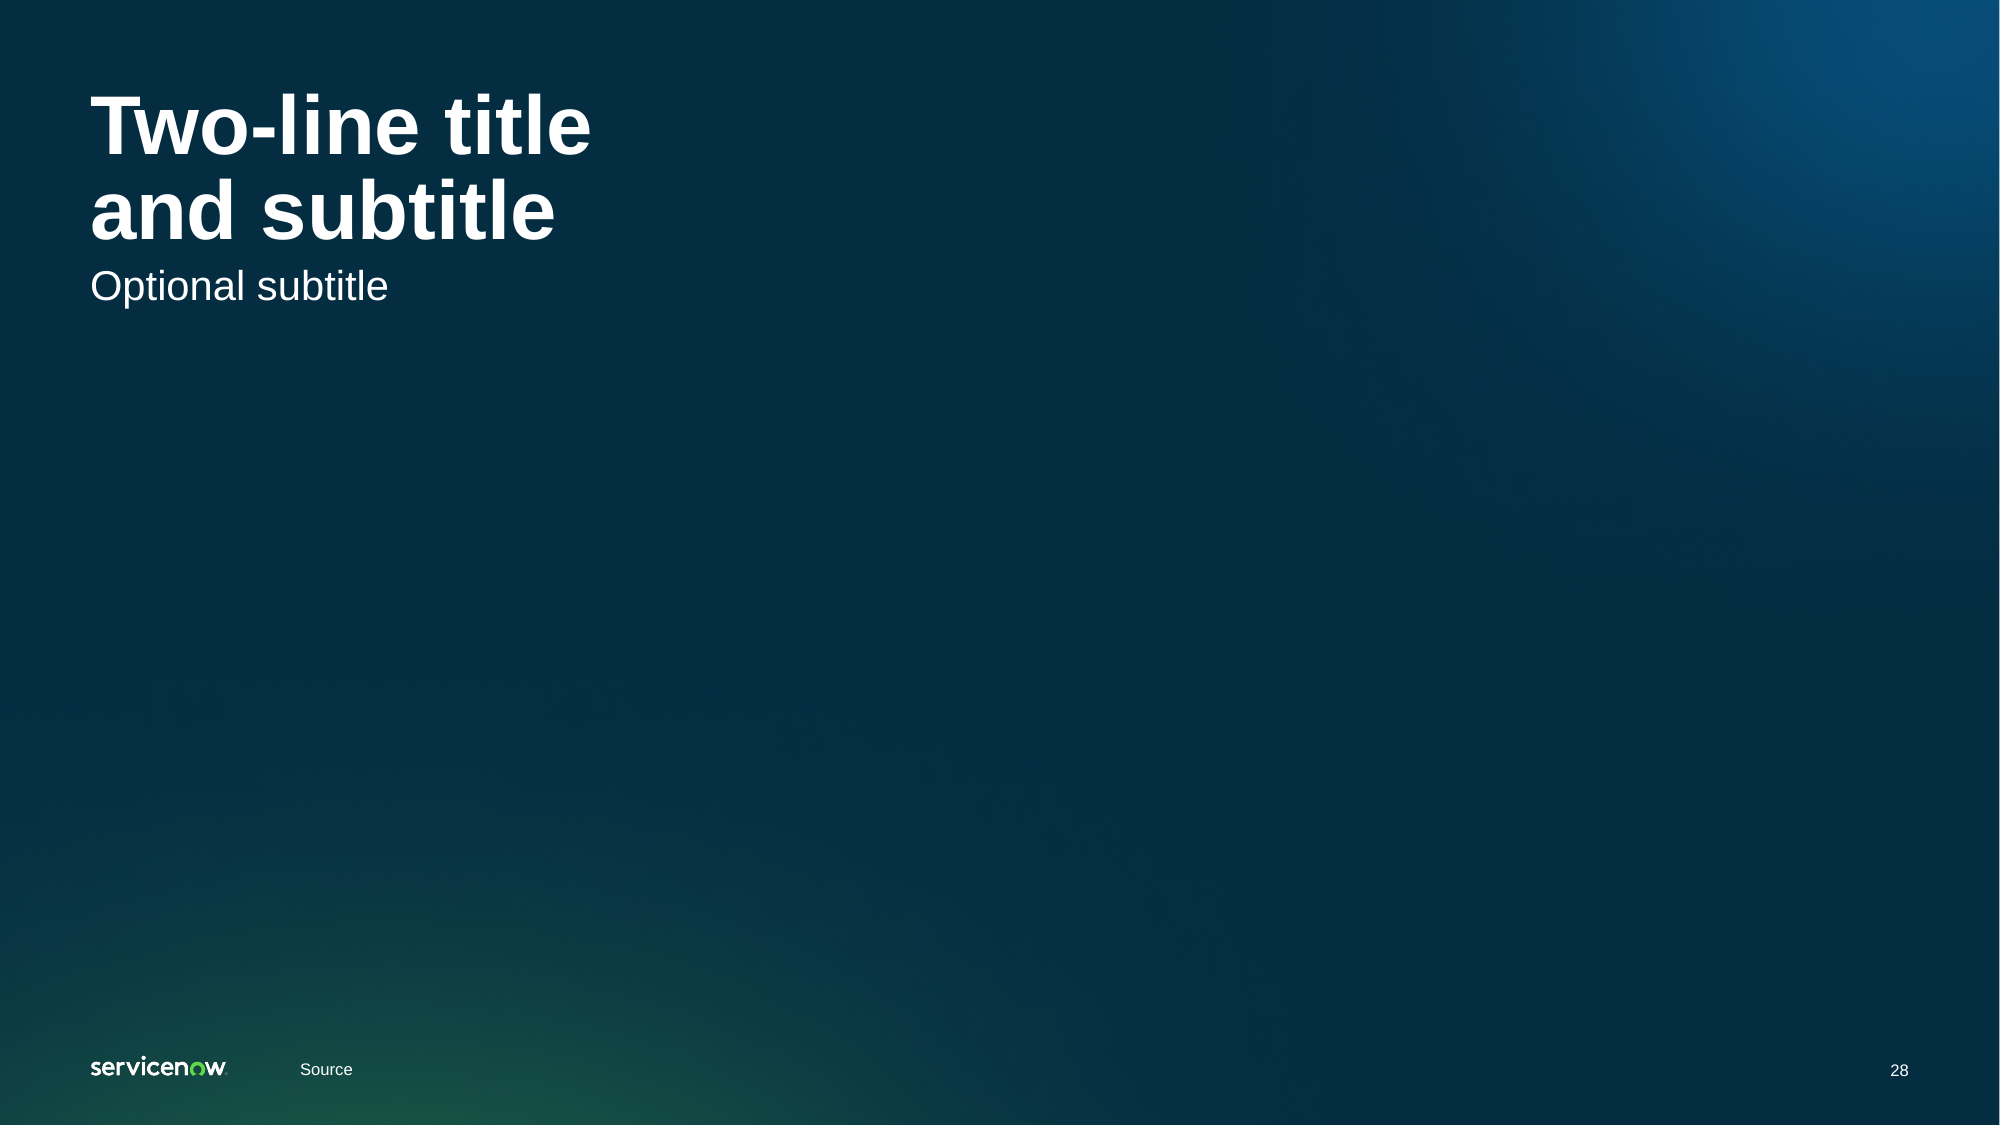

# Two-line title and subtitle
Optional subtitle
Source